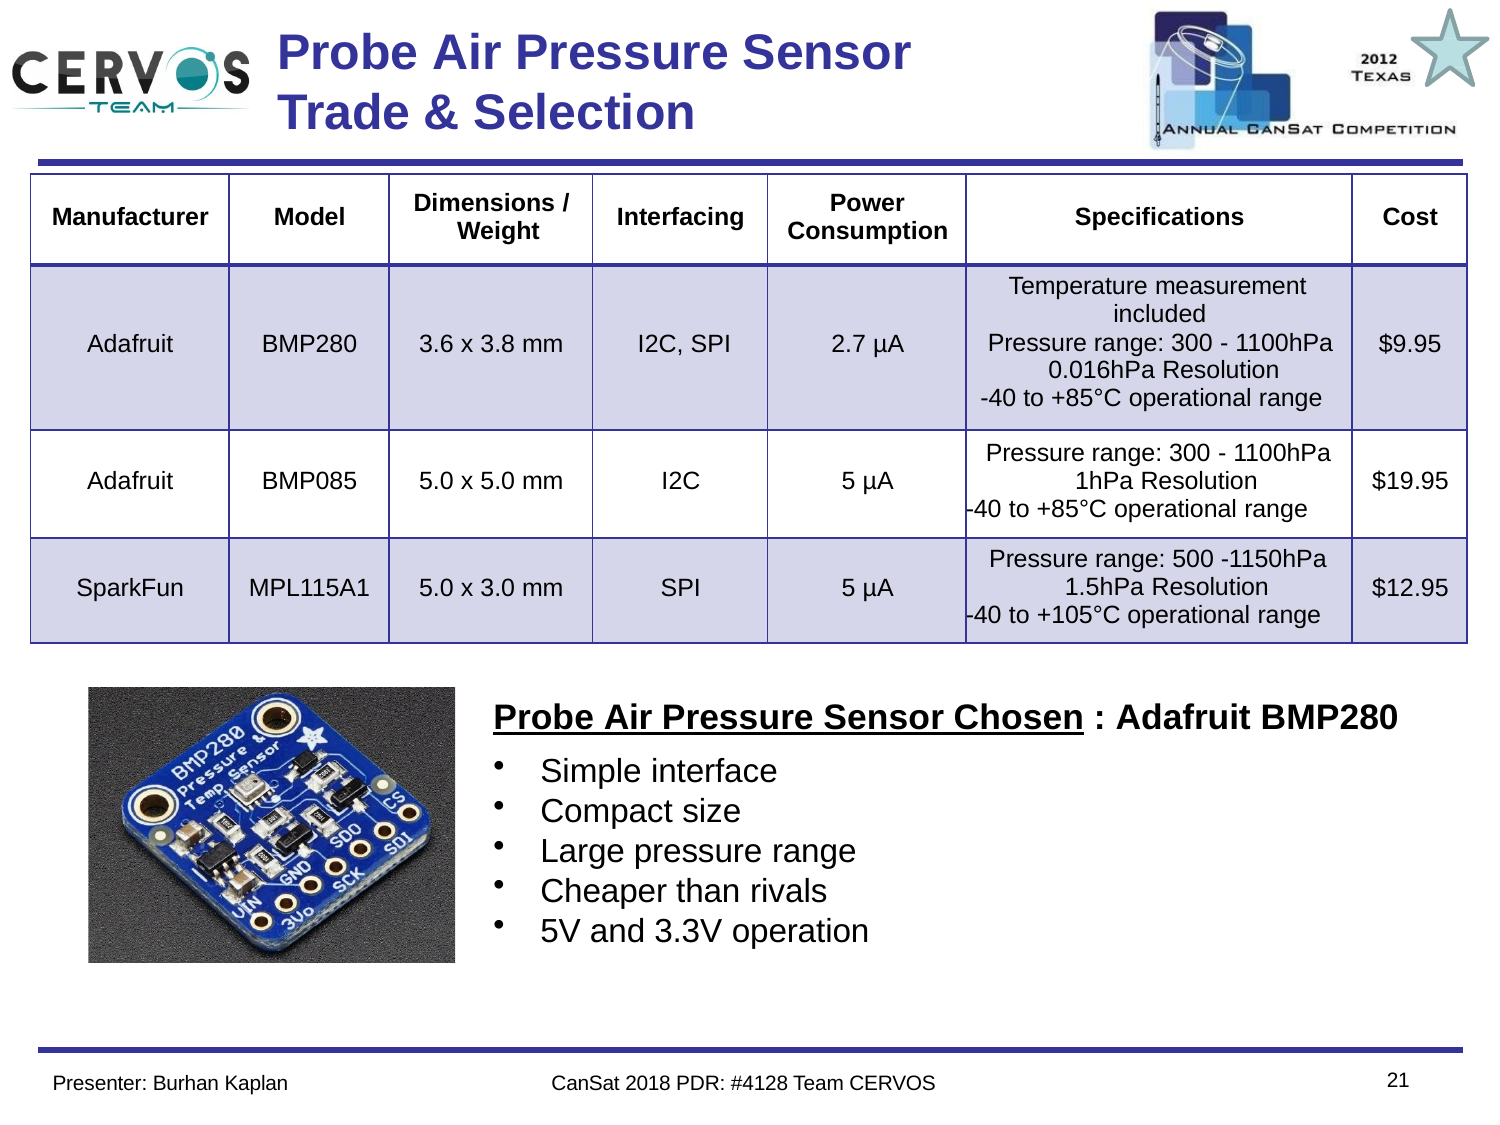

# Probe Air Pressure Sensor
Trade & Selection
Team Logo
Here
(If You Want)

| Manufacturer | Model | Dimensions / Weight | Interfacing | Power Consumption | Specifications | Cost |
| --- | --- | --- | --- | --- | --- | --- |
| Adafruit | BMP280 | 3.6 x 3.8 mm | I2C, SPI | 2.7 µA | Temperature measurement included Pressure range: 300 - 1100hPa 0.016hPa Resolution -40 to +85°C operational range | $9.95 |
| Adafruit | BMP085 | 5.0 x 5.0 mm | I2C | 5 µA | Pressure range: 300 - 1100hPa 1hPa Resolution -40 to +85°C operational range | $19.95 |
| SparkFun | MPL115A1 | 5.0 x 3.0 mm | SPI | 5 µA | Pressure range: 500 -1150hPa 1.5hPa Resolution -40 to +105°C operational range | $12.95 |
Probe Air Pressure Sensor Chosen : Adafruit BMP280
Simple interface
Compact size
Large pressure range
Cheaper than rivals
5V and 3.3V operation

21
Presenter: Burhan Kaplan
CanSat 2018 PDR: #4128 Team CERVOS